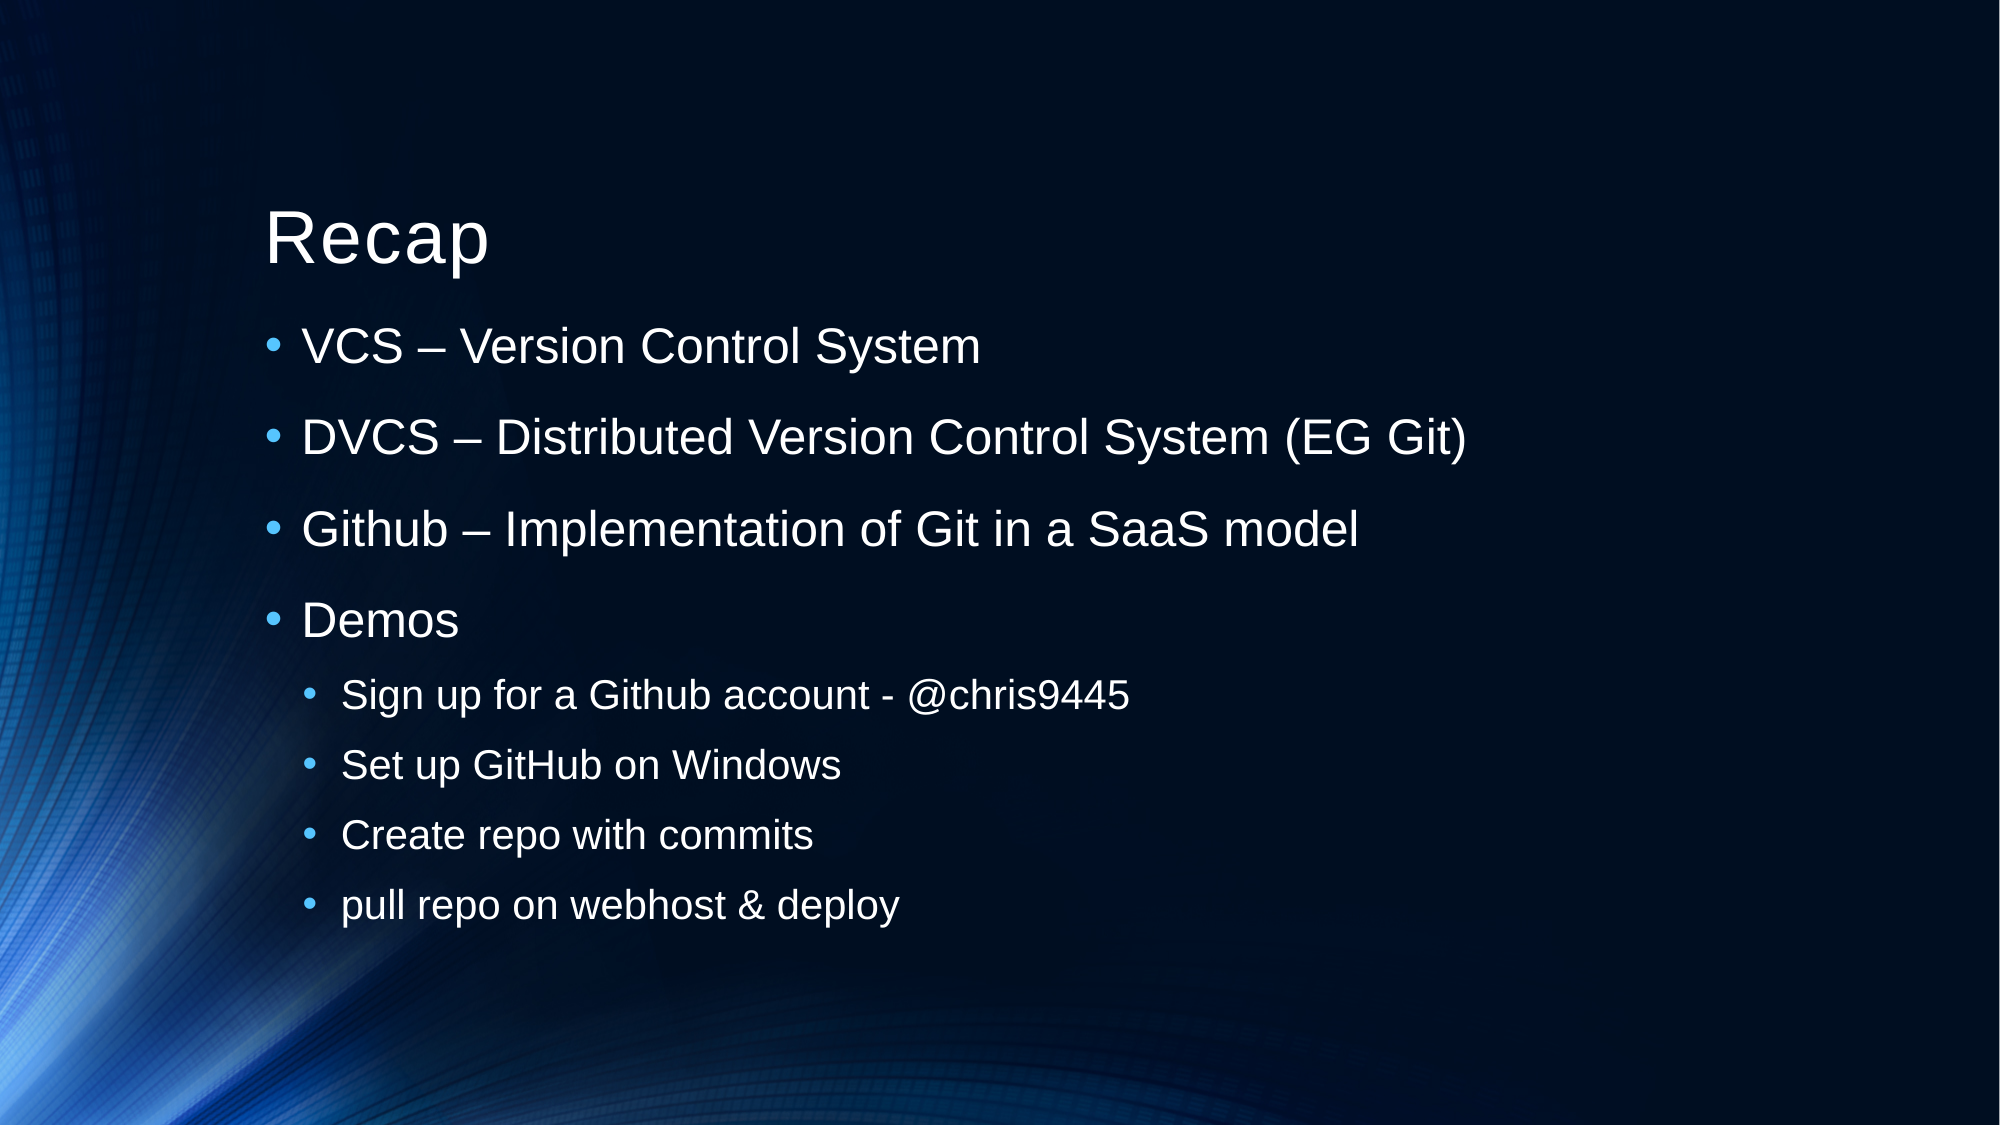

# Recap
VCS – Version Control System
DVCS – Distributed Version Control System (EG Git)
Github – Implementation of Git in a SaaS model
Demos
Sign up for a Github account - @chris9445
Set up GitHub on Windows
Create repo with commits
pull repo on webhost & deploy